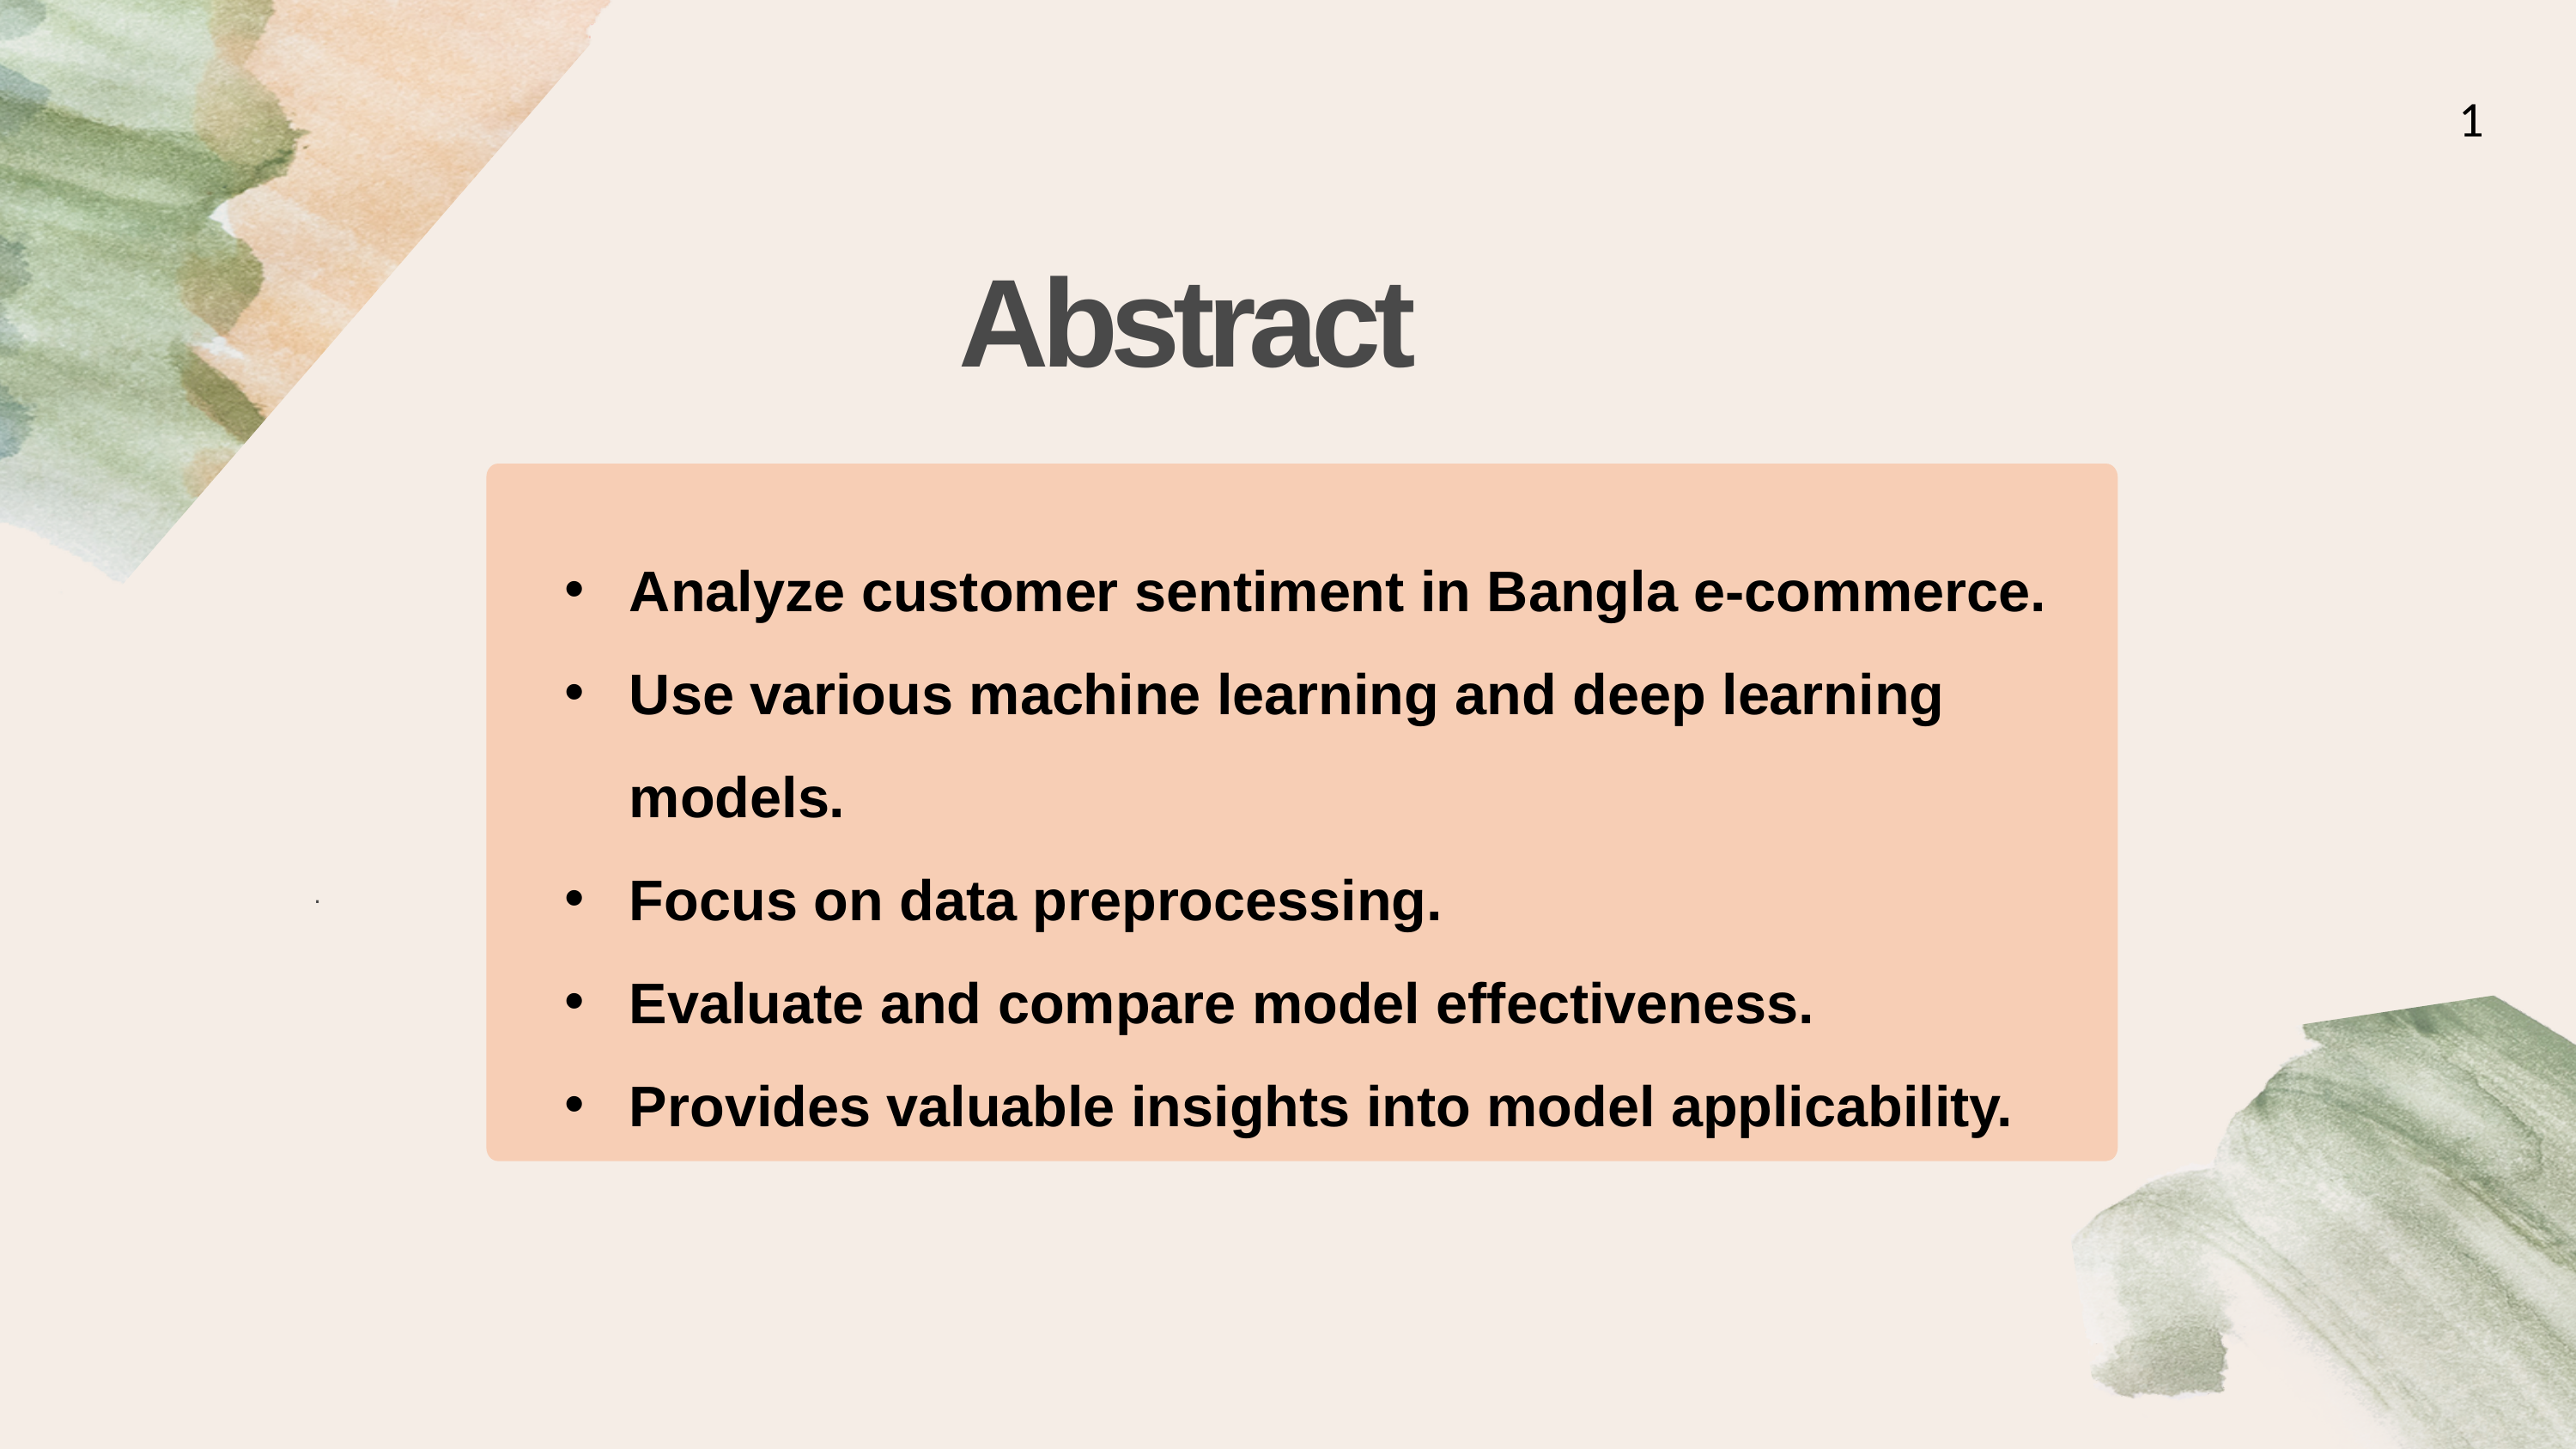

1
Abstract

Analyze customer sentiment in Bangla e-commerce.
Use various machine learning and deep learning models.
Focus on data preprocessing.
Evaluate and compare model effectiveness.
Provides valuable insights into model applicability.
.
.